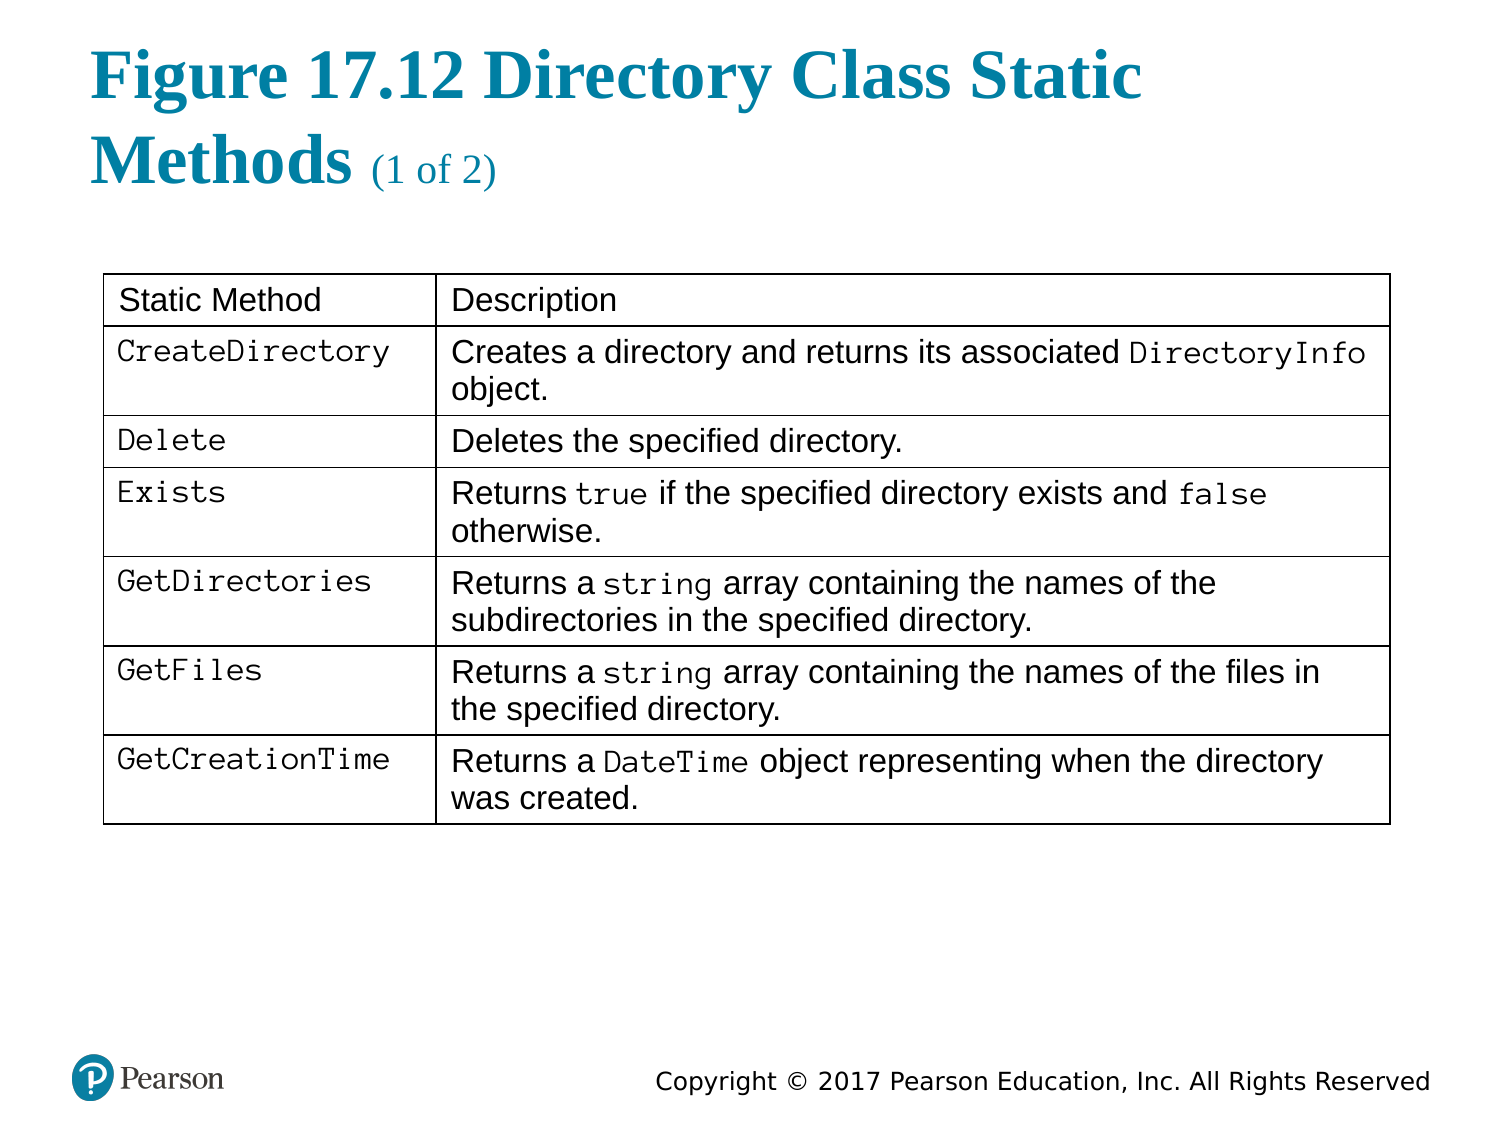

# Figure 17.12 Directory Class Static Methods (1 of 2)
| Static Method | Description |
| --- | --- |
| CreateDirectory | Creates a directory and returns its associated DirectoryInfo object. |
| Delete | Deletes the specified directory. |
| Exists | Returns true if the specified directory exists and false otherwise. |
| GetDirectories | Returns a string array containing the names of the subdirectories in the specified directory. |
| GetFiles | Returns a string array containing the names of the files in the specified directory. |
| GetCreationTime | Returns a DateTime object representing when the directory was created. |